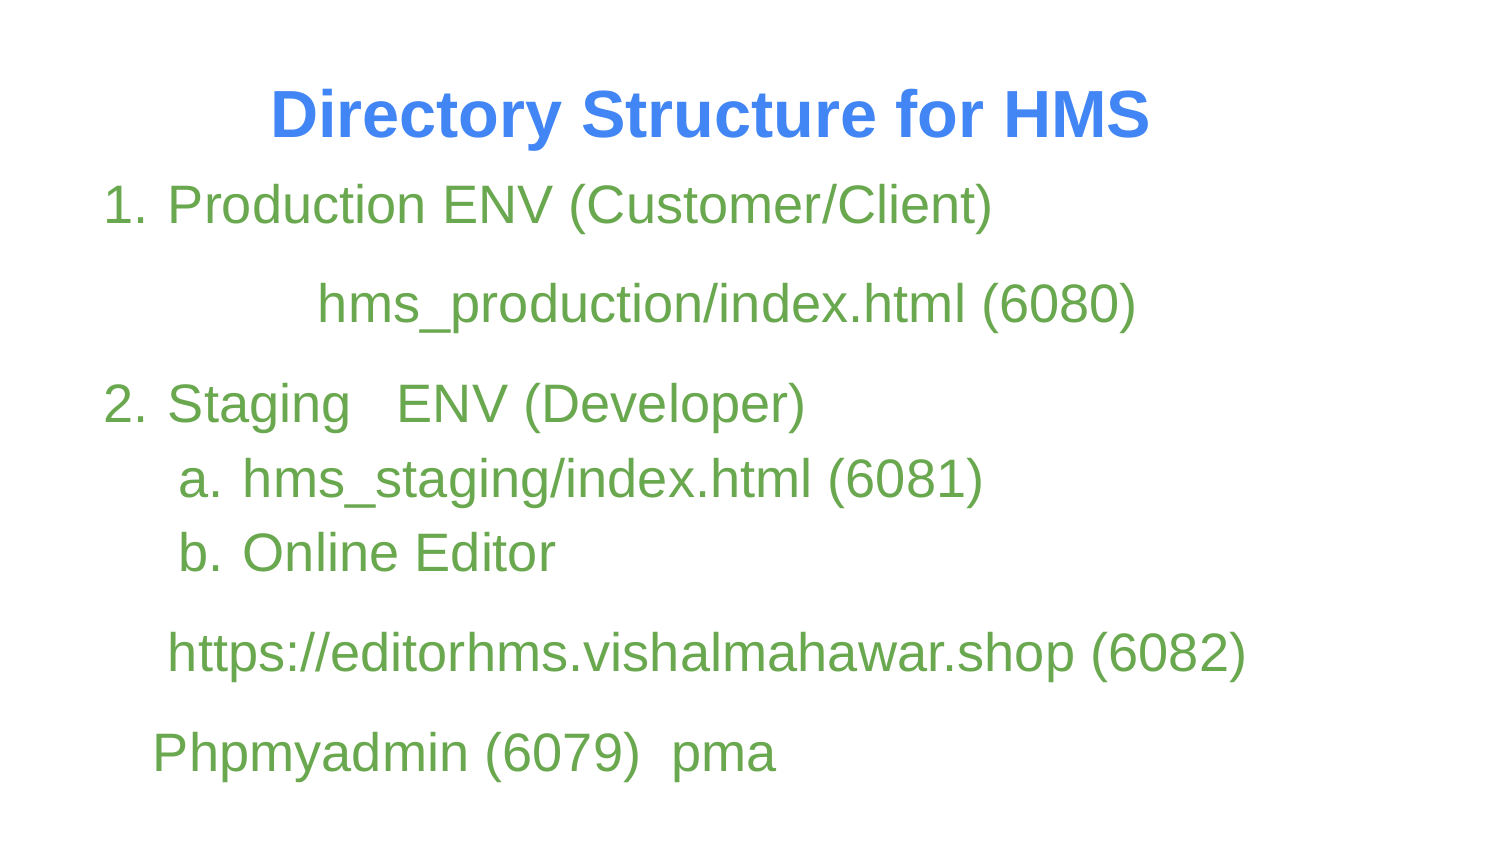

# Directory Structure for HMS
Production ENV (Customer/Client)
	hms_production/index.html (6080)
Staging   ENV (Developer)
hms_staging/index.html (6081)
Online Editor
     https://editorhms.vishalmahawar.shop (6082)
    Phpmyadmin (6079)  pma